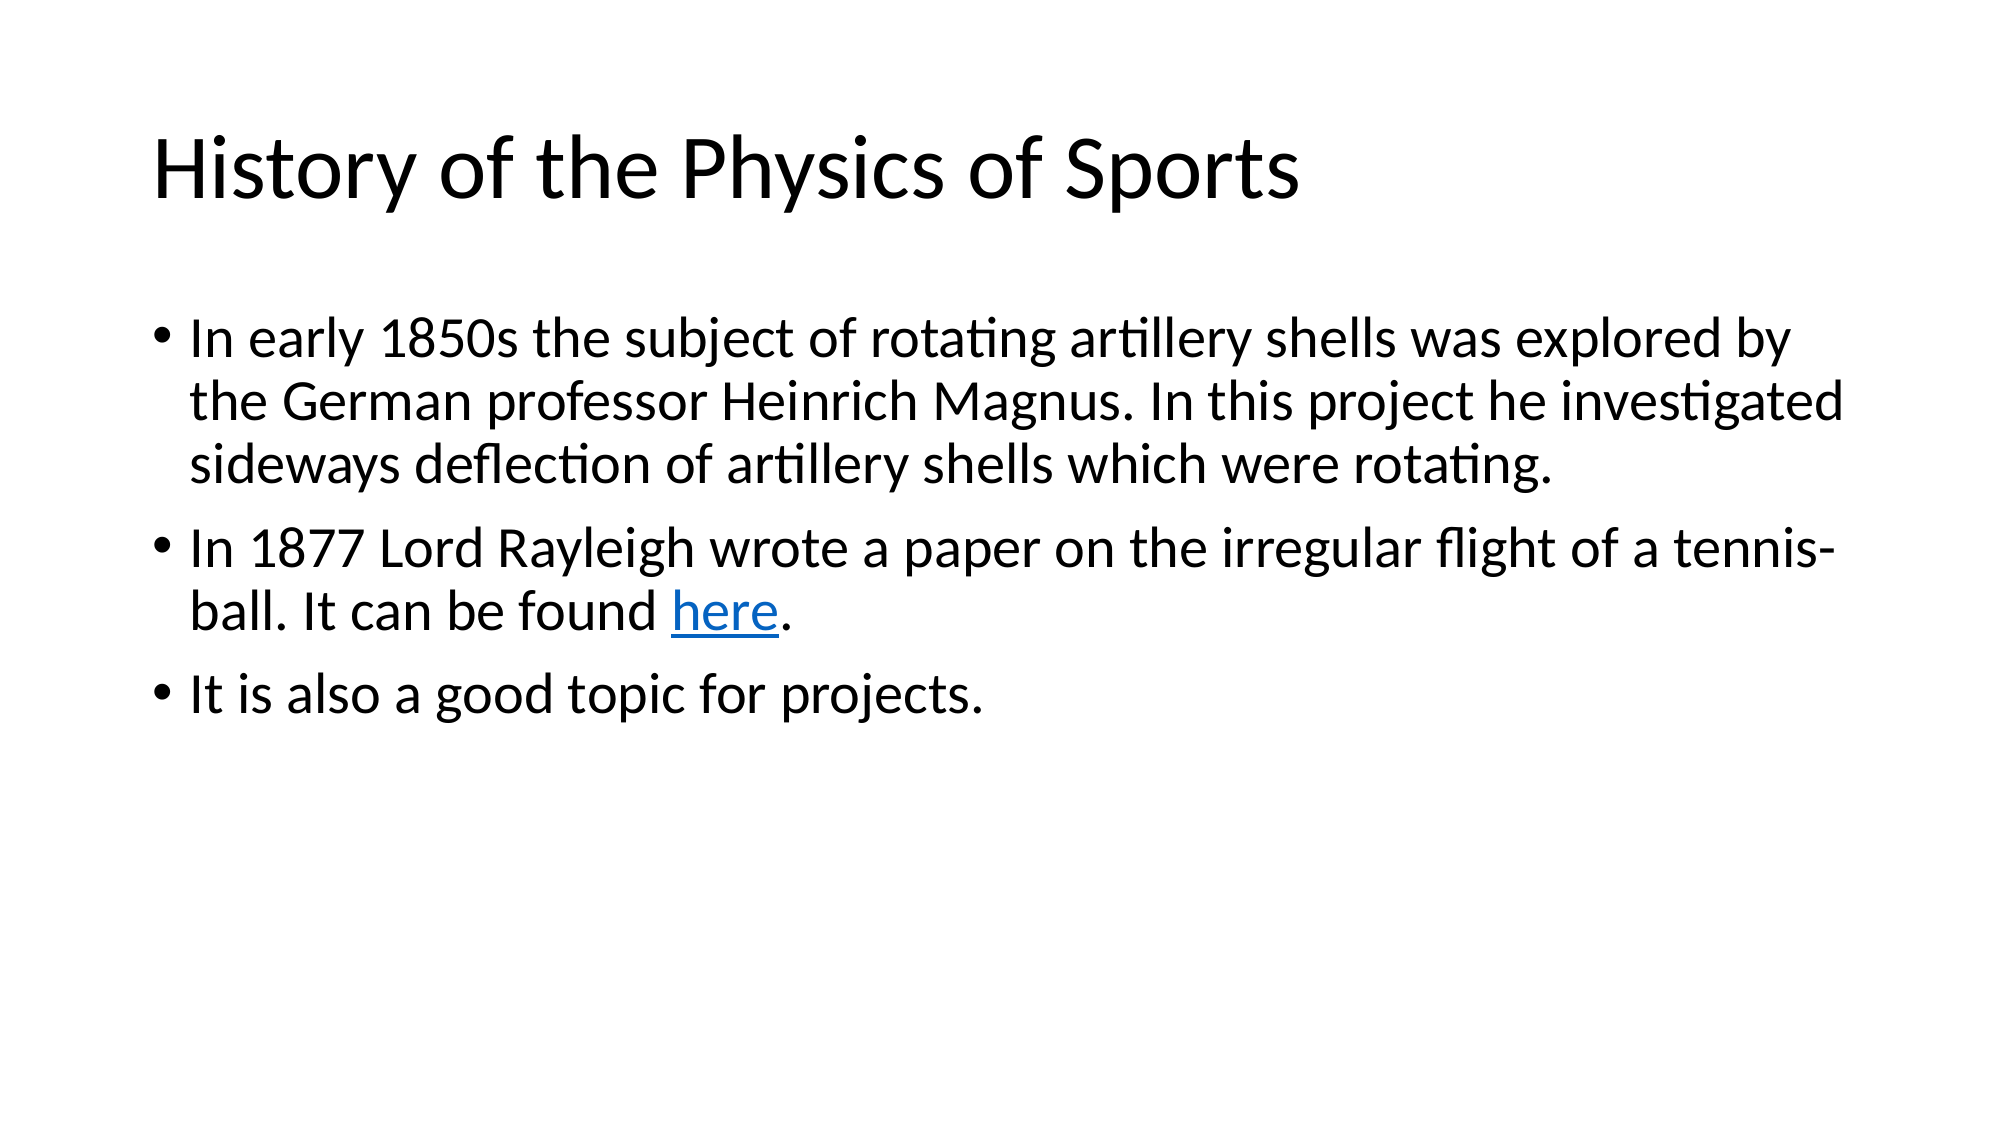

# History of the Physics of Sports
In early 1850s the subject of rotating artillery shells was explored by the German professor Heinrich Magnus. In this project he investigated sideways deflection of artillery shells which were rotating.
In 1877 Lord Rayleigh wrote a paper on the irregular flight of a tennis-ball. It can be found here.
It is also a good topic for projects.